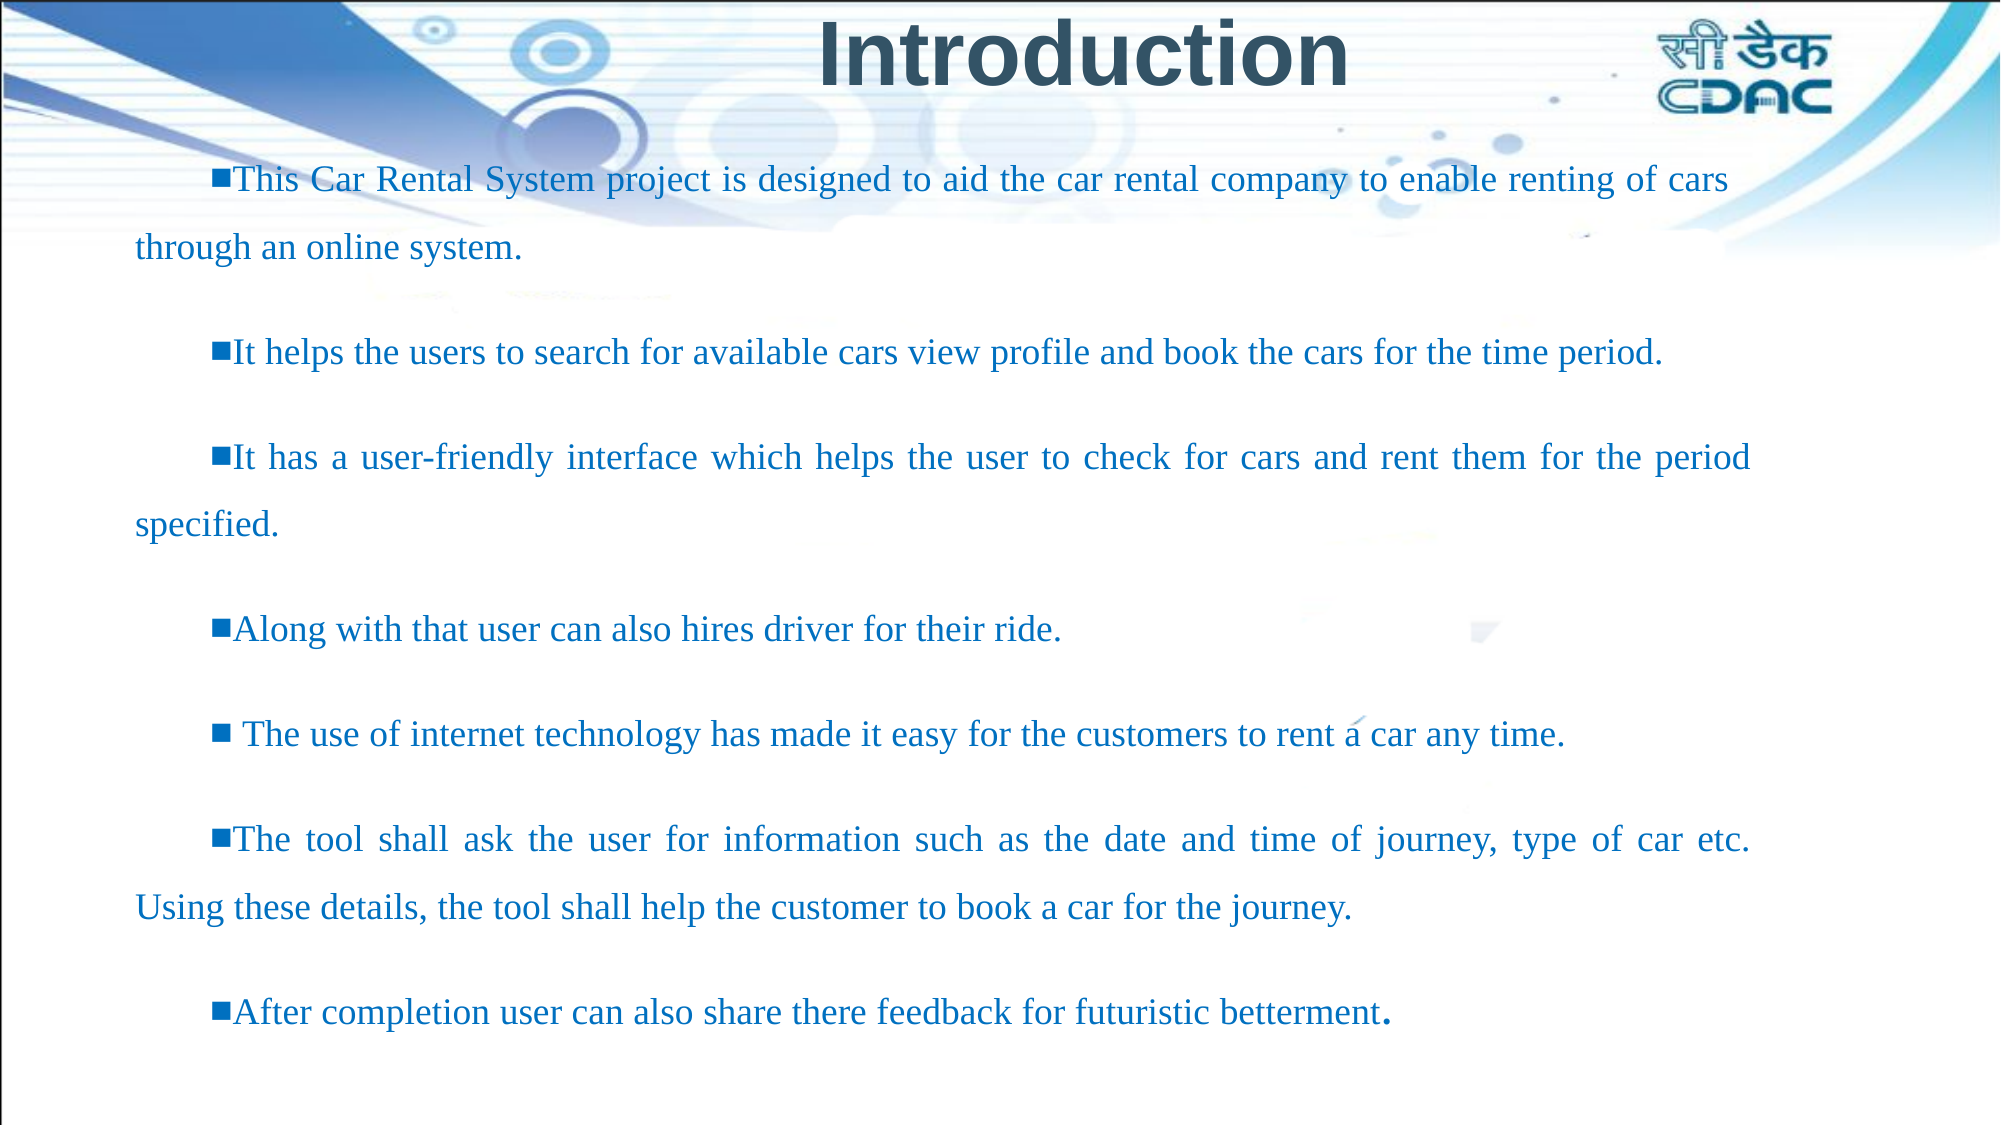

# Introduction
This Car Rental System project is designed to aid the car rental company to enable renting of cars   through an online system.
It helps the users to search for available cars view profile and book the cars for the time period.
It has a user-friendly interface which helps the user to check for cars and rent them for the period specified.
Along with that user can also hires driver for their ride.
 The use of internet technology has made it easy for the customers to rent a car any time.
The tool shall ask the user for information such as the date and time of journey, type of car etc. Using these details, the tool shall help the customer to book a car for the journey.
After completion user can also share there feedback for futuristic betterment.